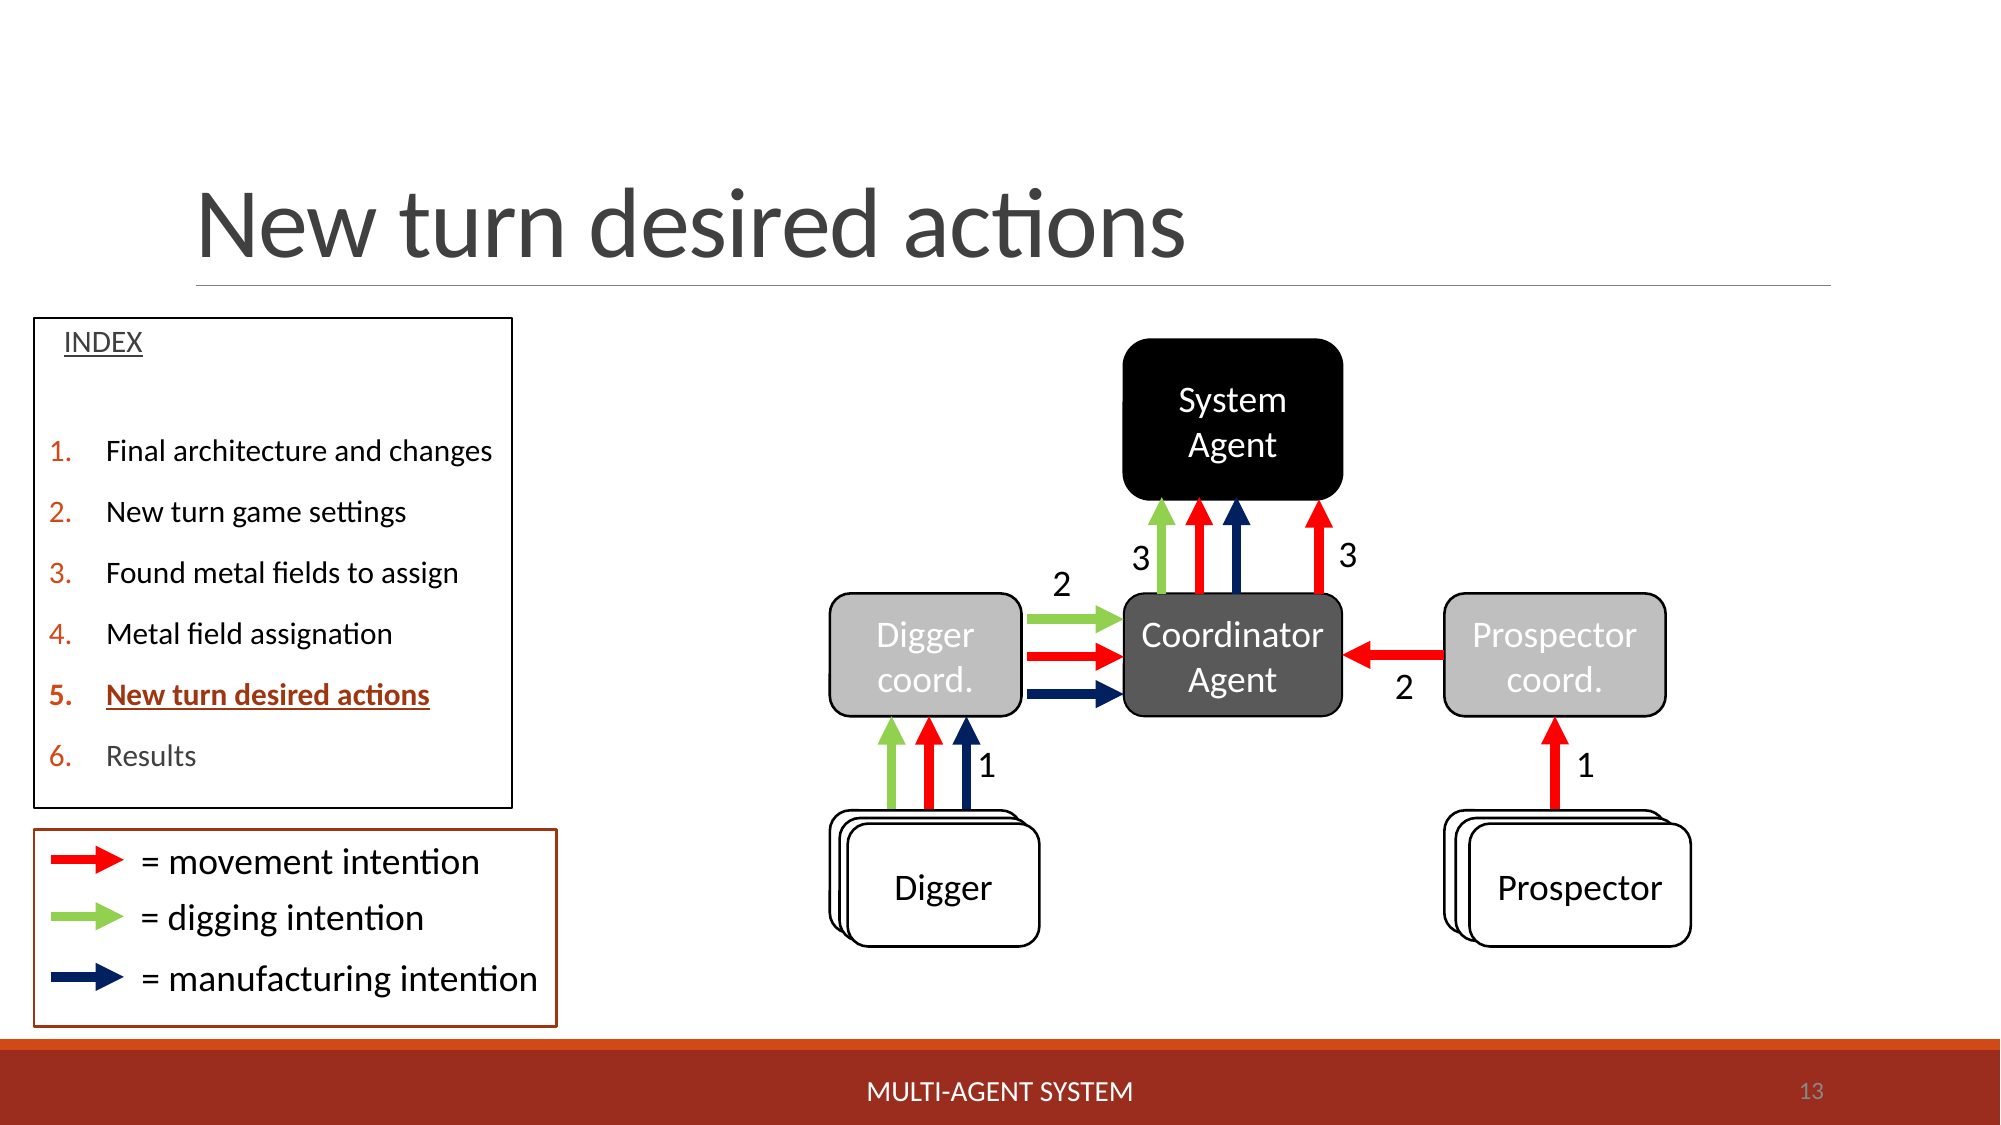

# New turn desired actions
INDEX

Final architecture and changes
New turn game settings
Found metal fields to assign
Metal field assignation
New turn desired actions
Results
System Agent
3
3
2
Digger coord.
Coordinator Agent
Prospector coord.
2
1
1
Digger
Prospectors
Digger
Prospectors
Digger
Prospector

= movement intention
= digging intention
= manufacturing intention
Multi-agent system
13